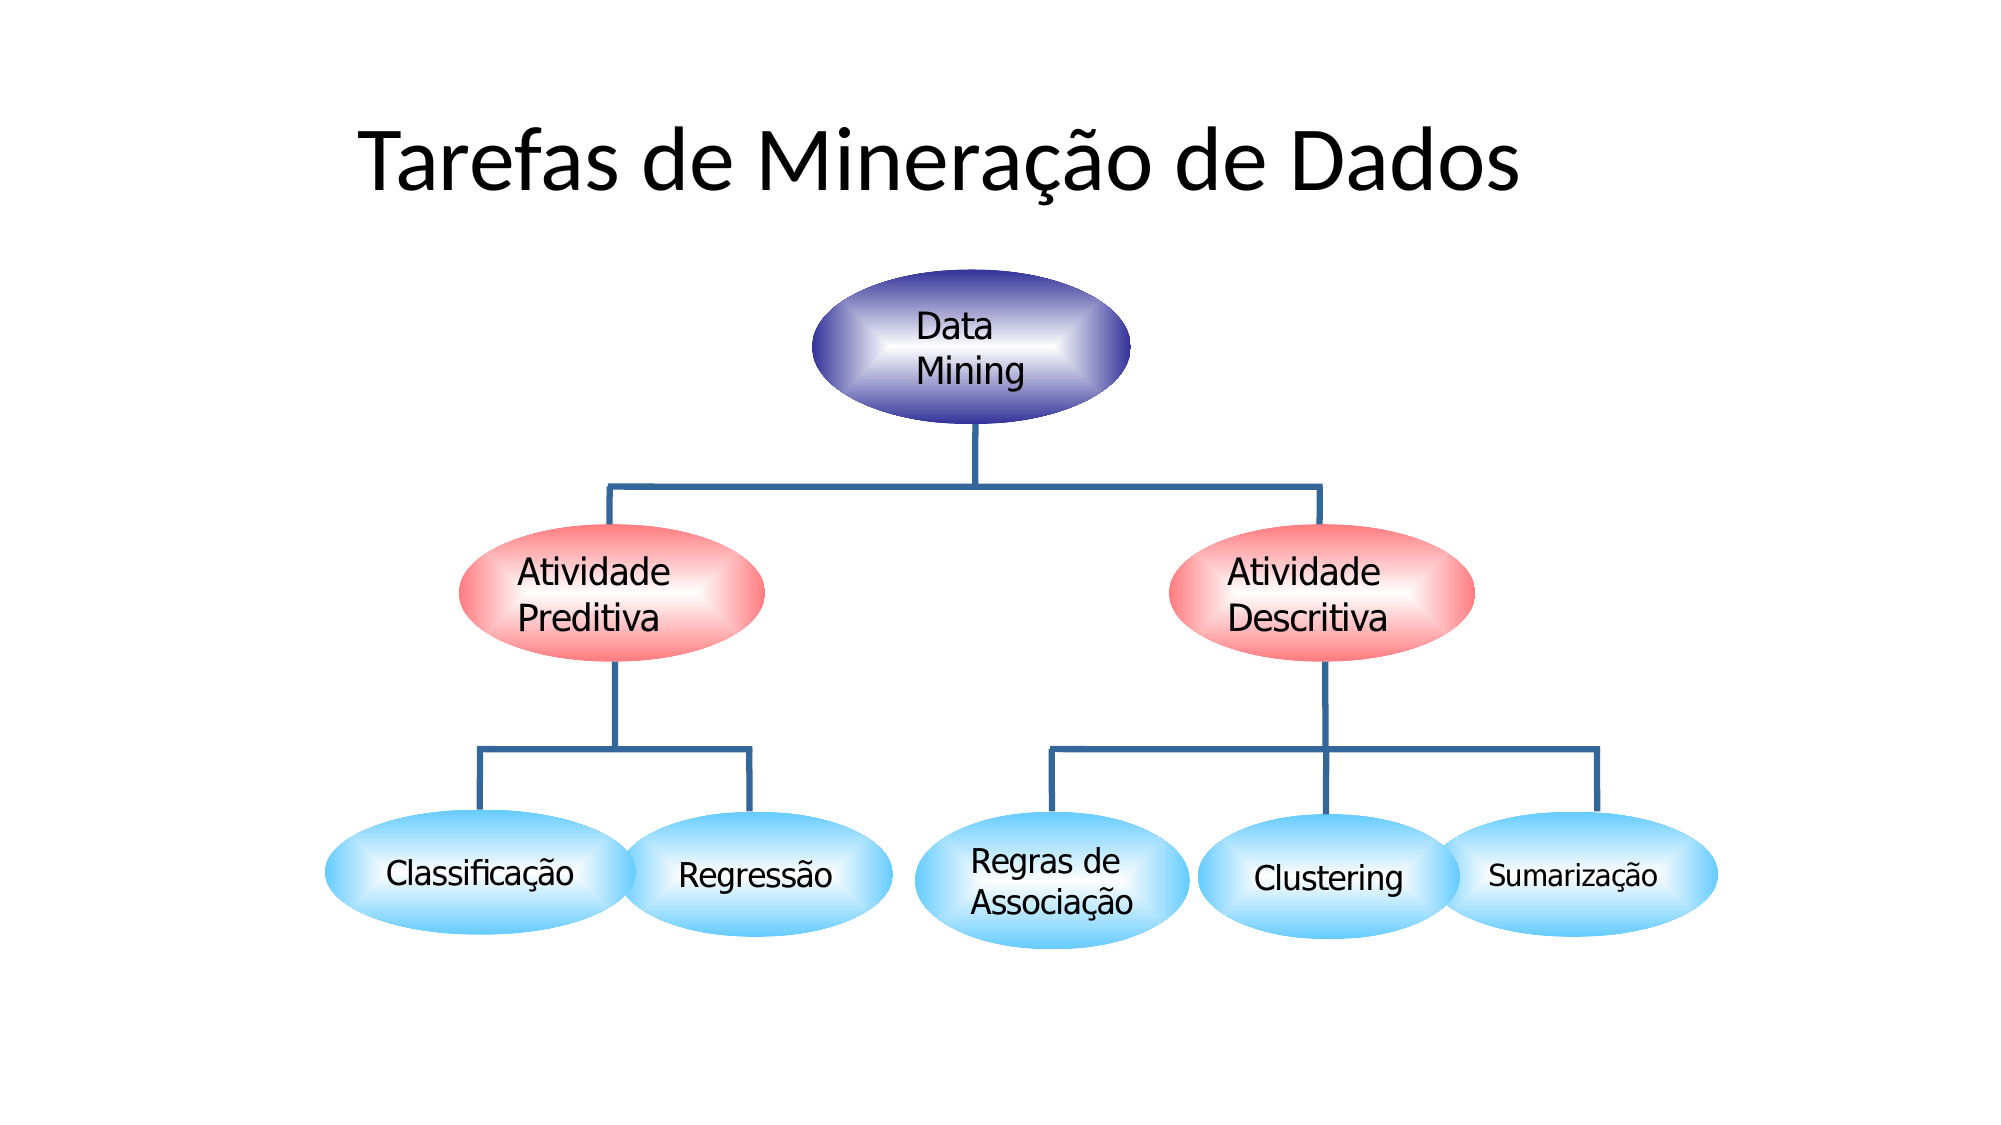

# Tarefas de Mineração de Dados

Data Mining

Atividade
Preditiva

Atividade
Descritiva

Classificação

Regressão

Regras de
Associação

Sumarização

Clustering